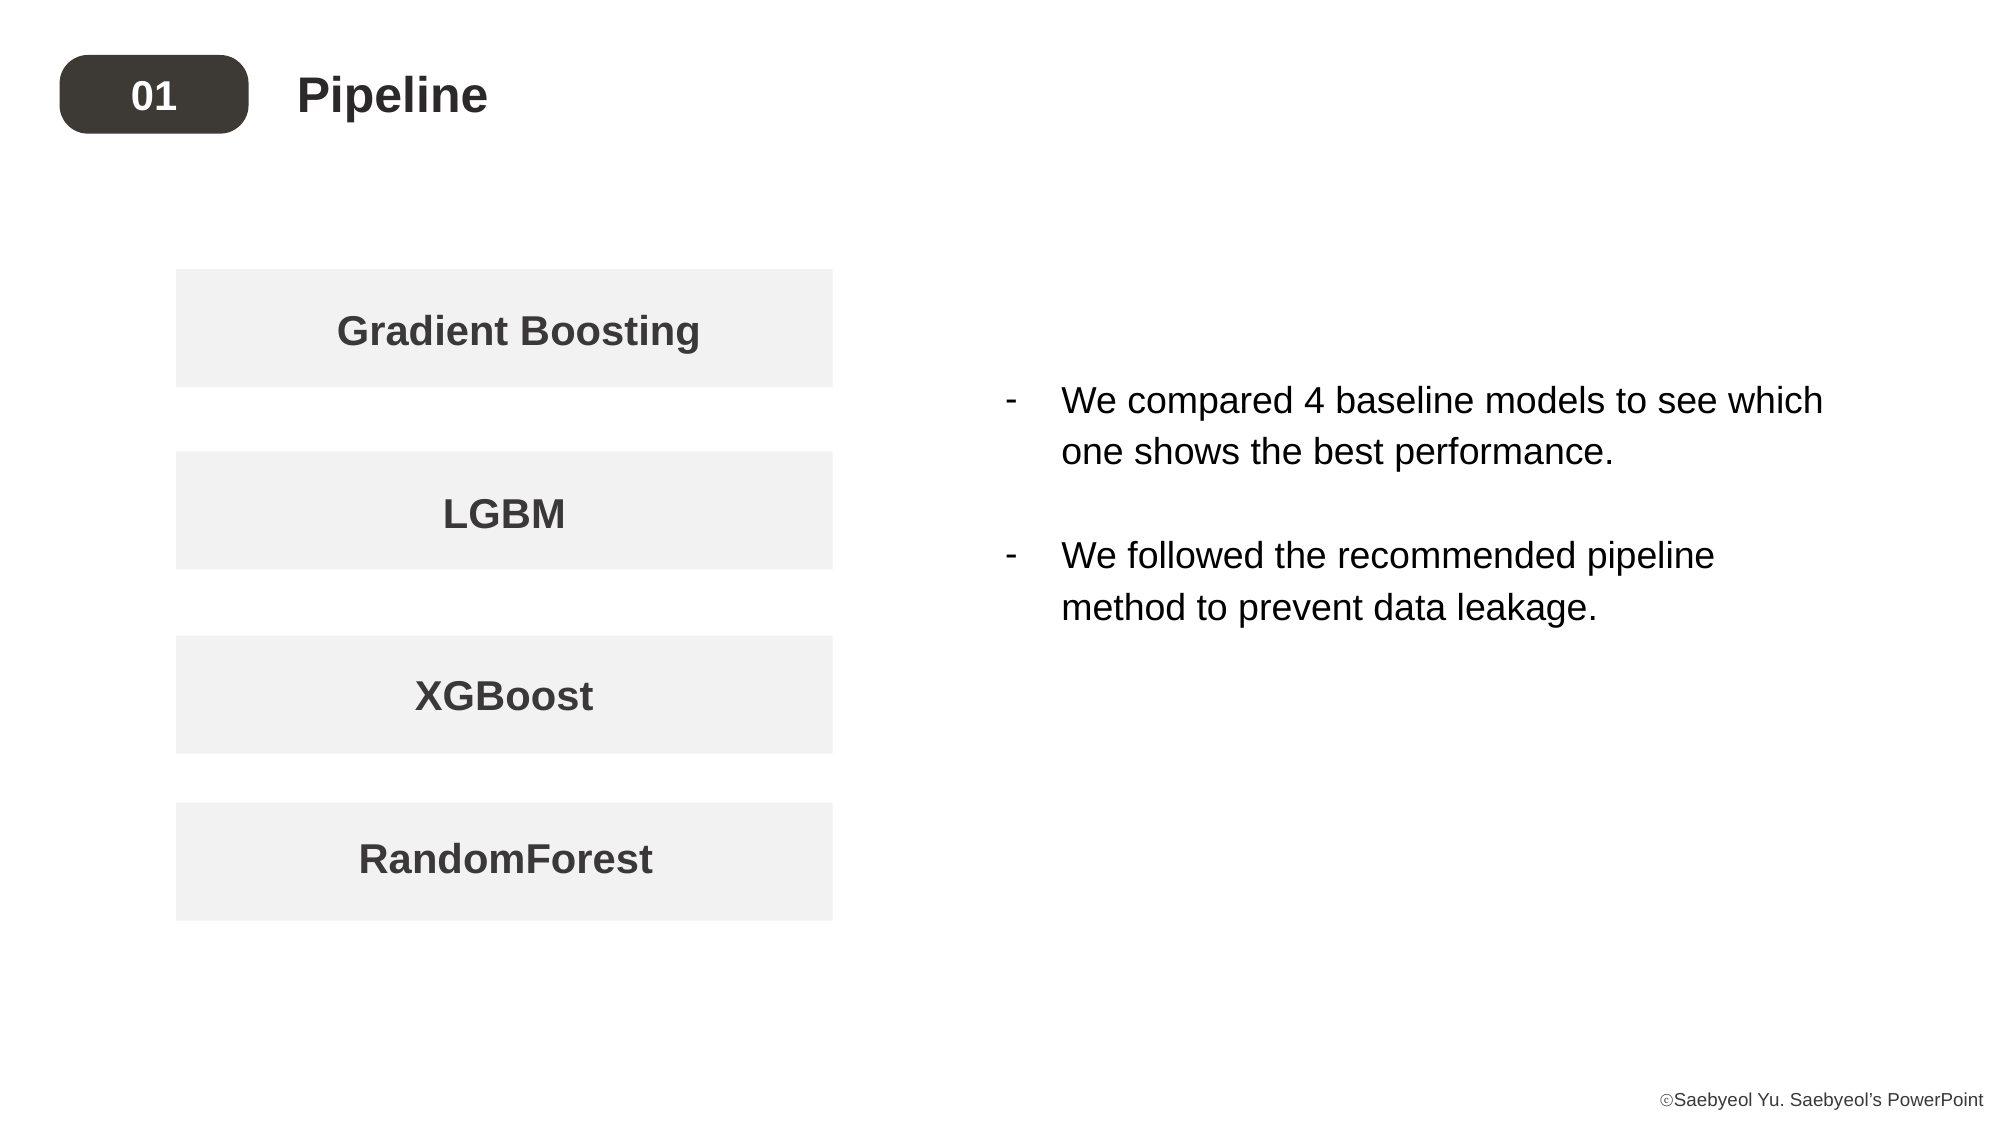

Pipeline
01

Gradient Boosting

We compared 4 baseline models to see which one shows the best performance.

We followed the recommended pipeline method to prevent data leakage.
LGBM

XGBoost
RandomForest